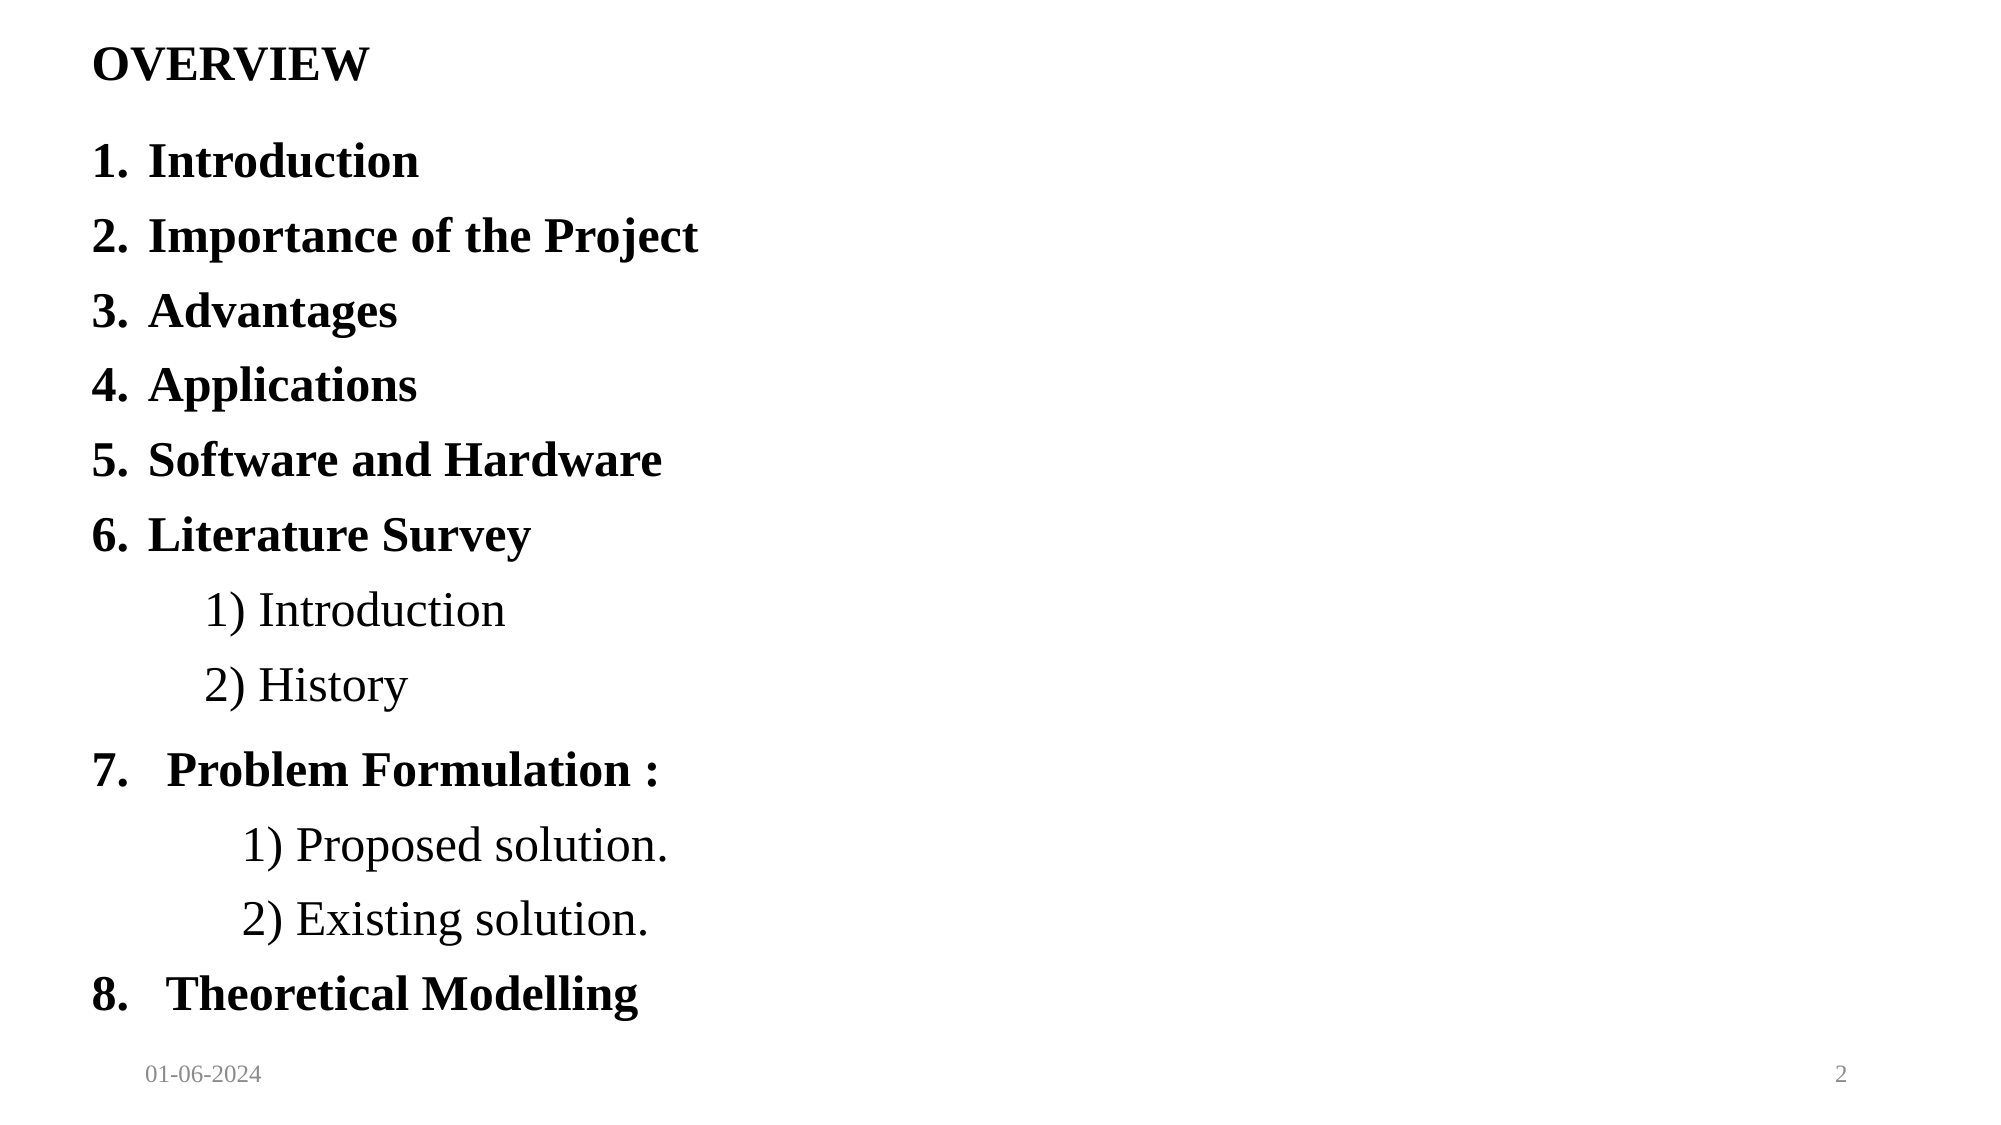

# OVERVIEW
Introduction
Importance of the Project
Advantages
Applications
Software and Hardware
Literature Survey
1) Introduction
2) History
7.   Problem Formulation :
	1) Proposed solution.
            2) Existing solution.
8.   Theoretical Modelling

01-06-2024
2